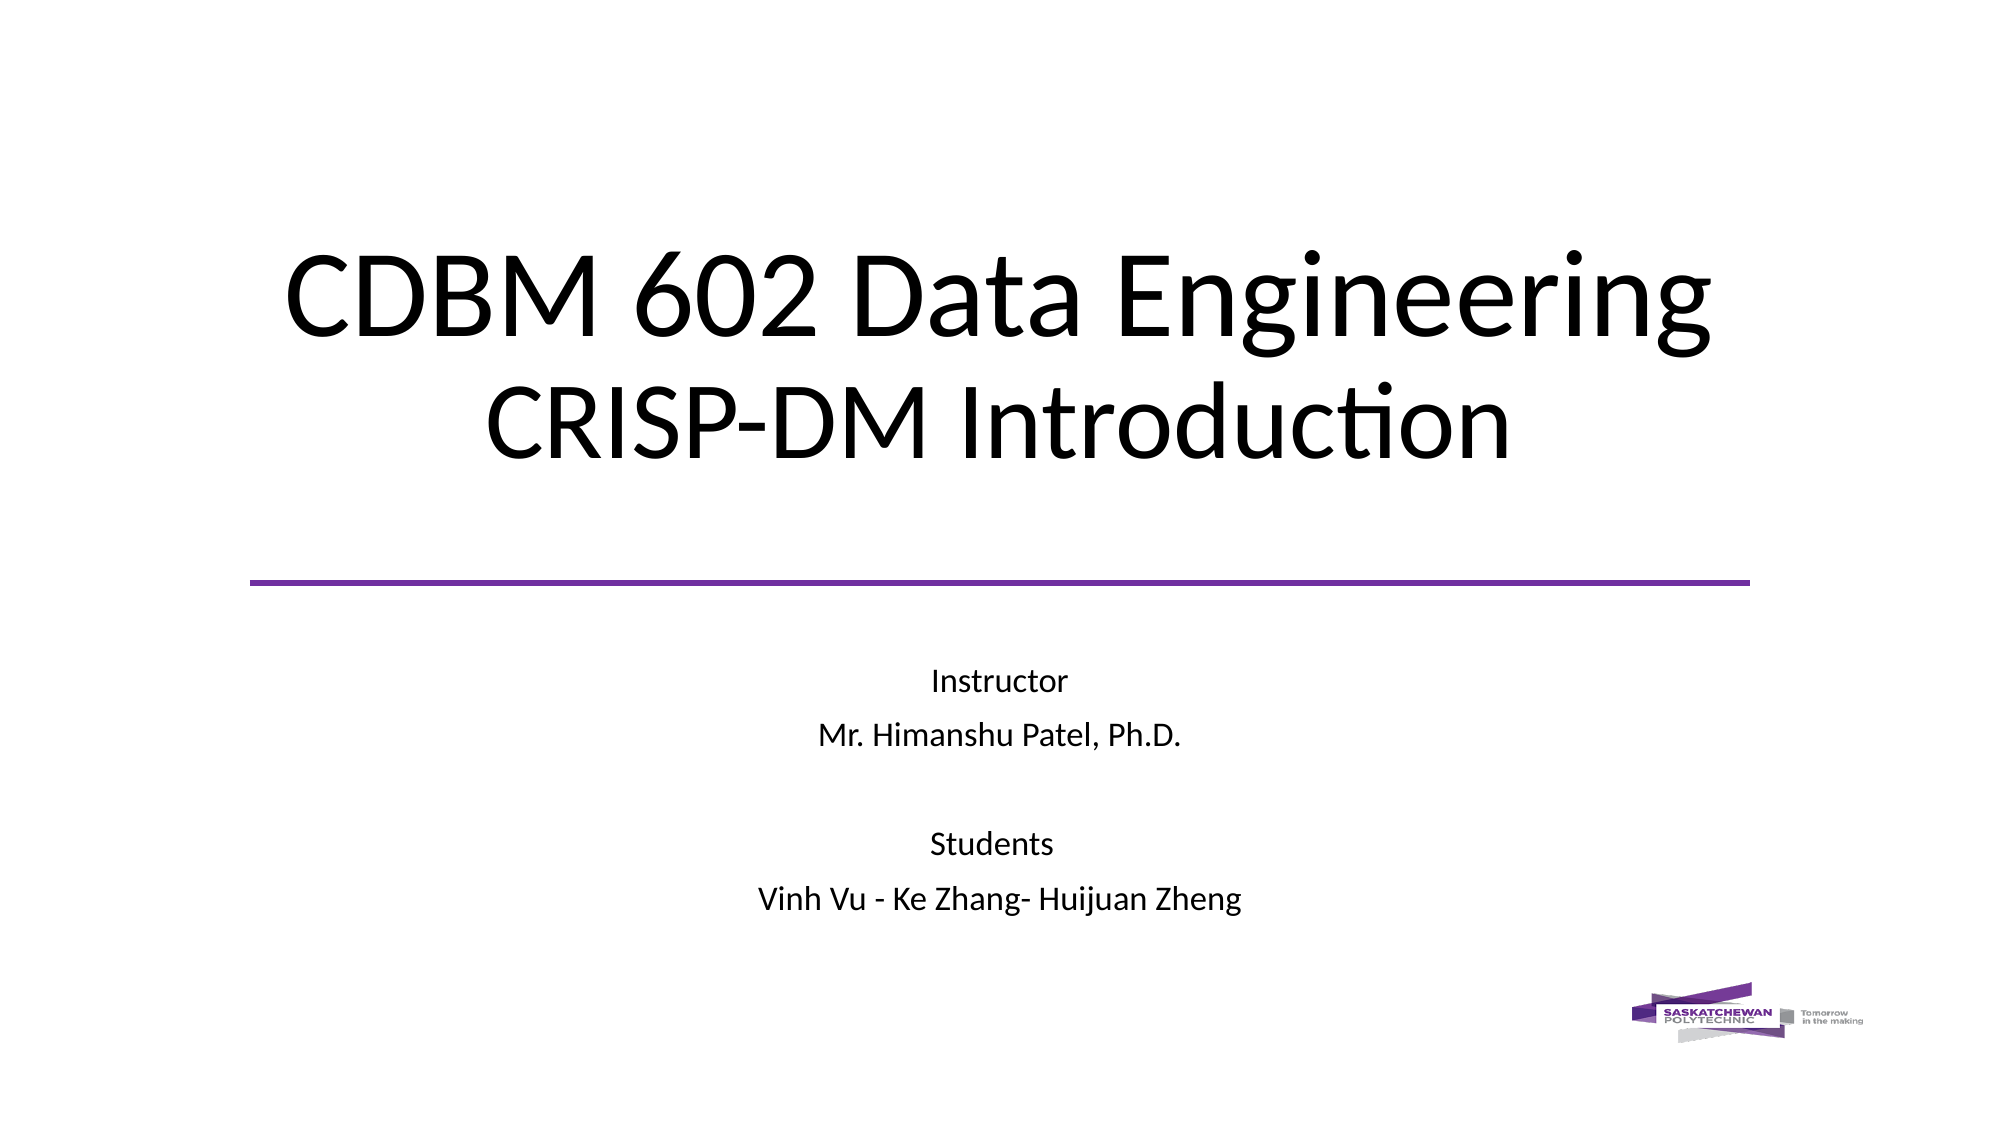

# CDBM 602 Data Engineering
CRISP-DM Introduction
Instructor
Mr. Himanshu Patel, Ph.D.

Students
Vinh Vu - Ke Zhang- Huijuan Zheng